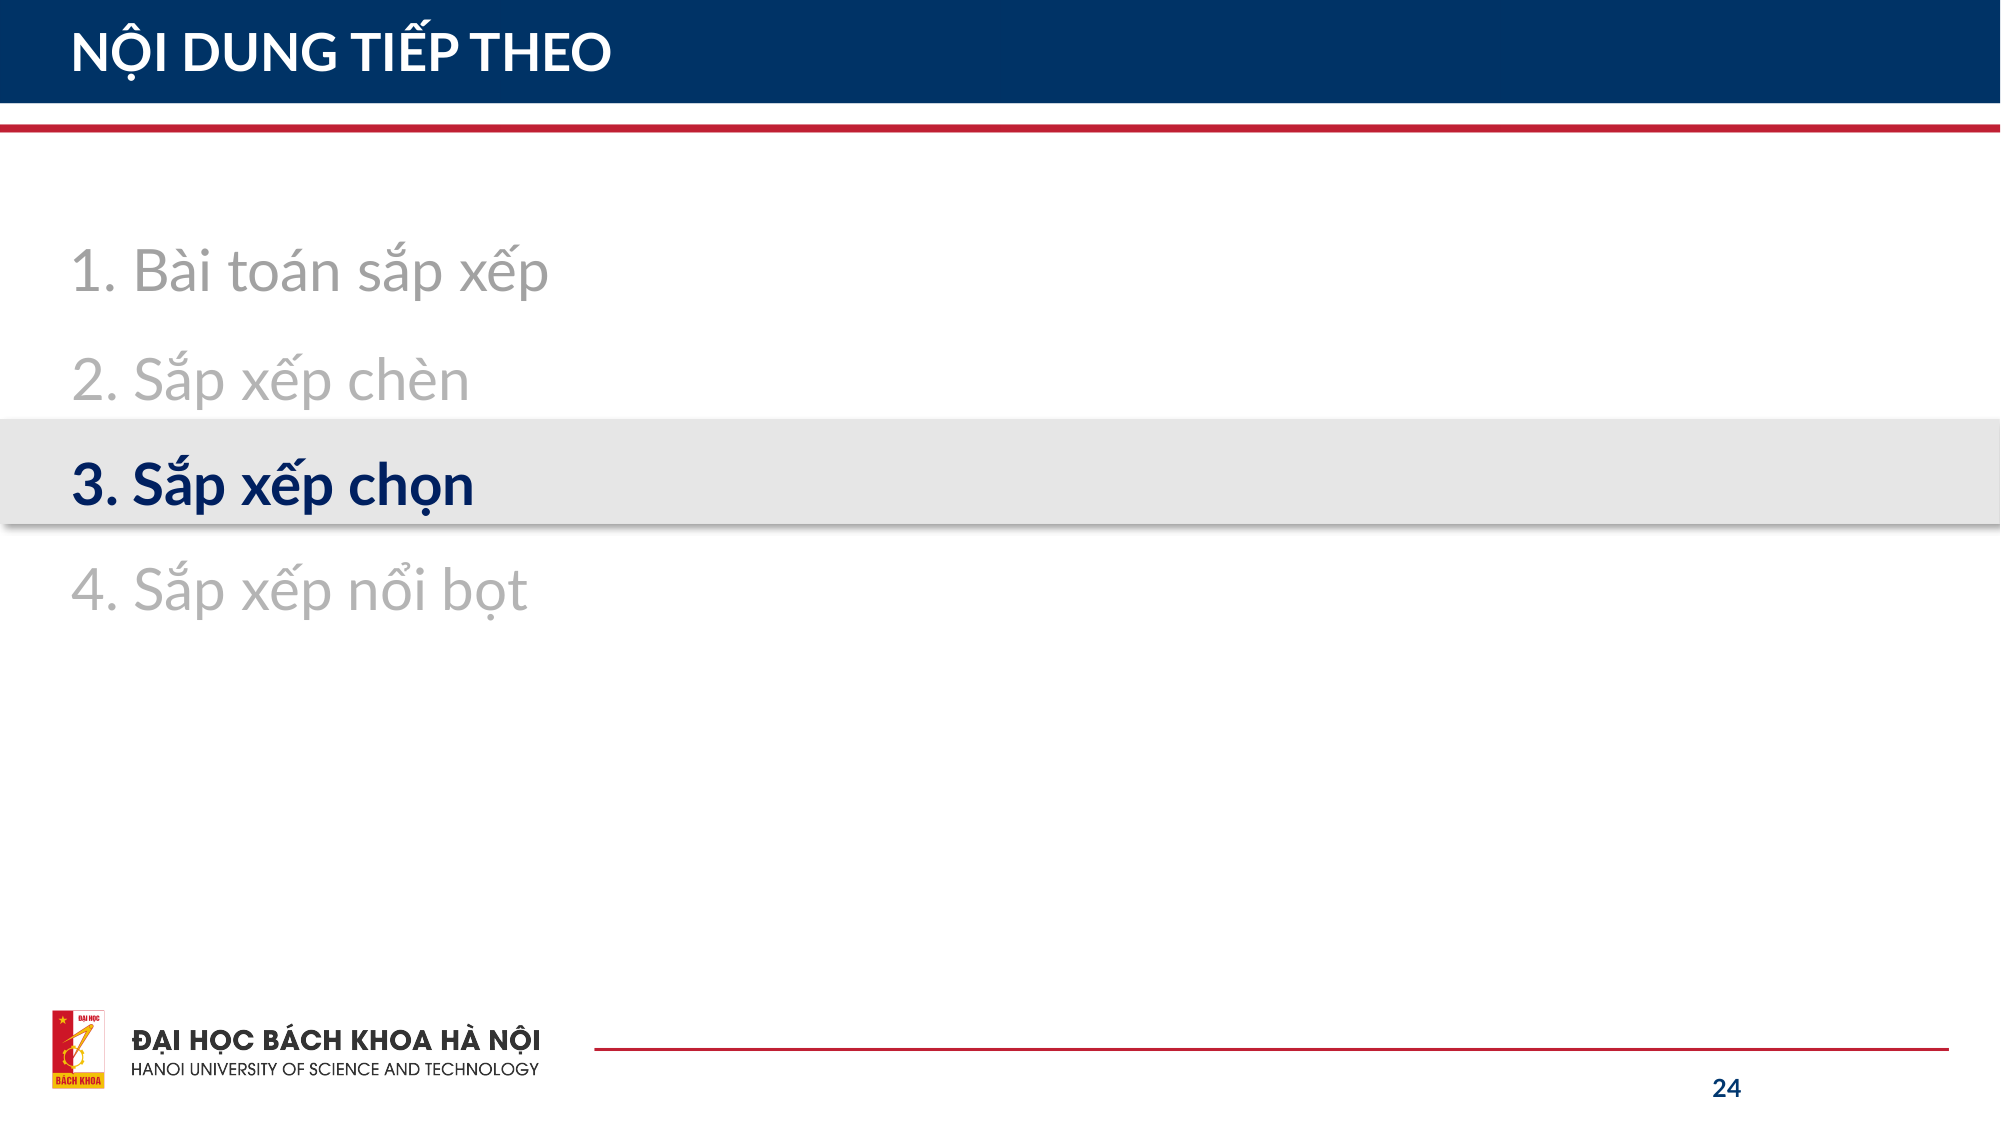

# NỘI DUNG TIẾP THEO

1. Bài toán sắp xếp

2. Sắp xếp chèn
3. Sắp xếp chọn
4. Sắp xếp nổi bọt

24